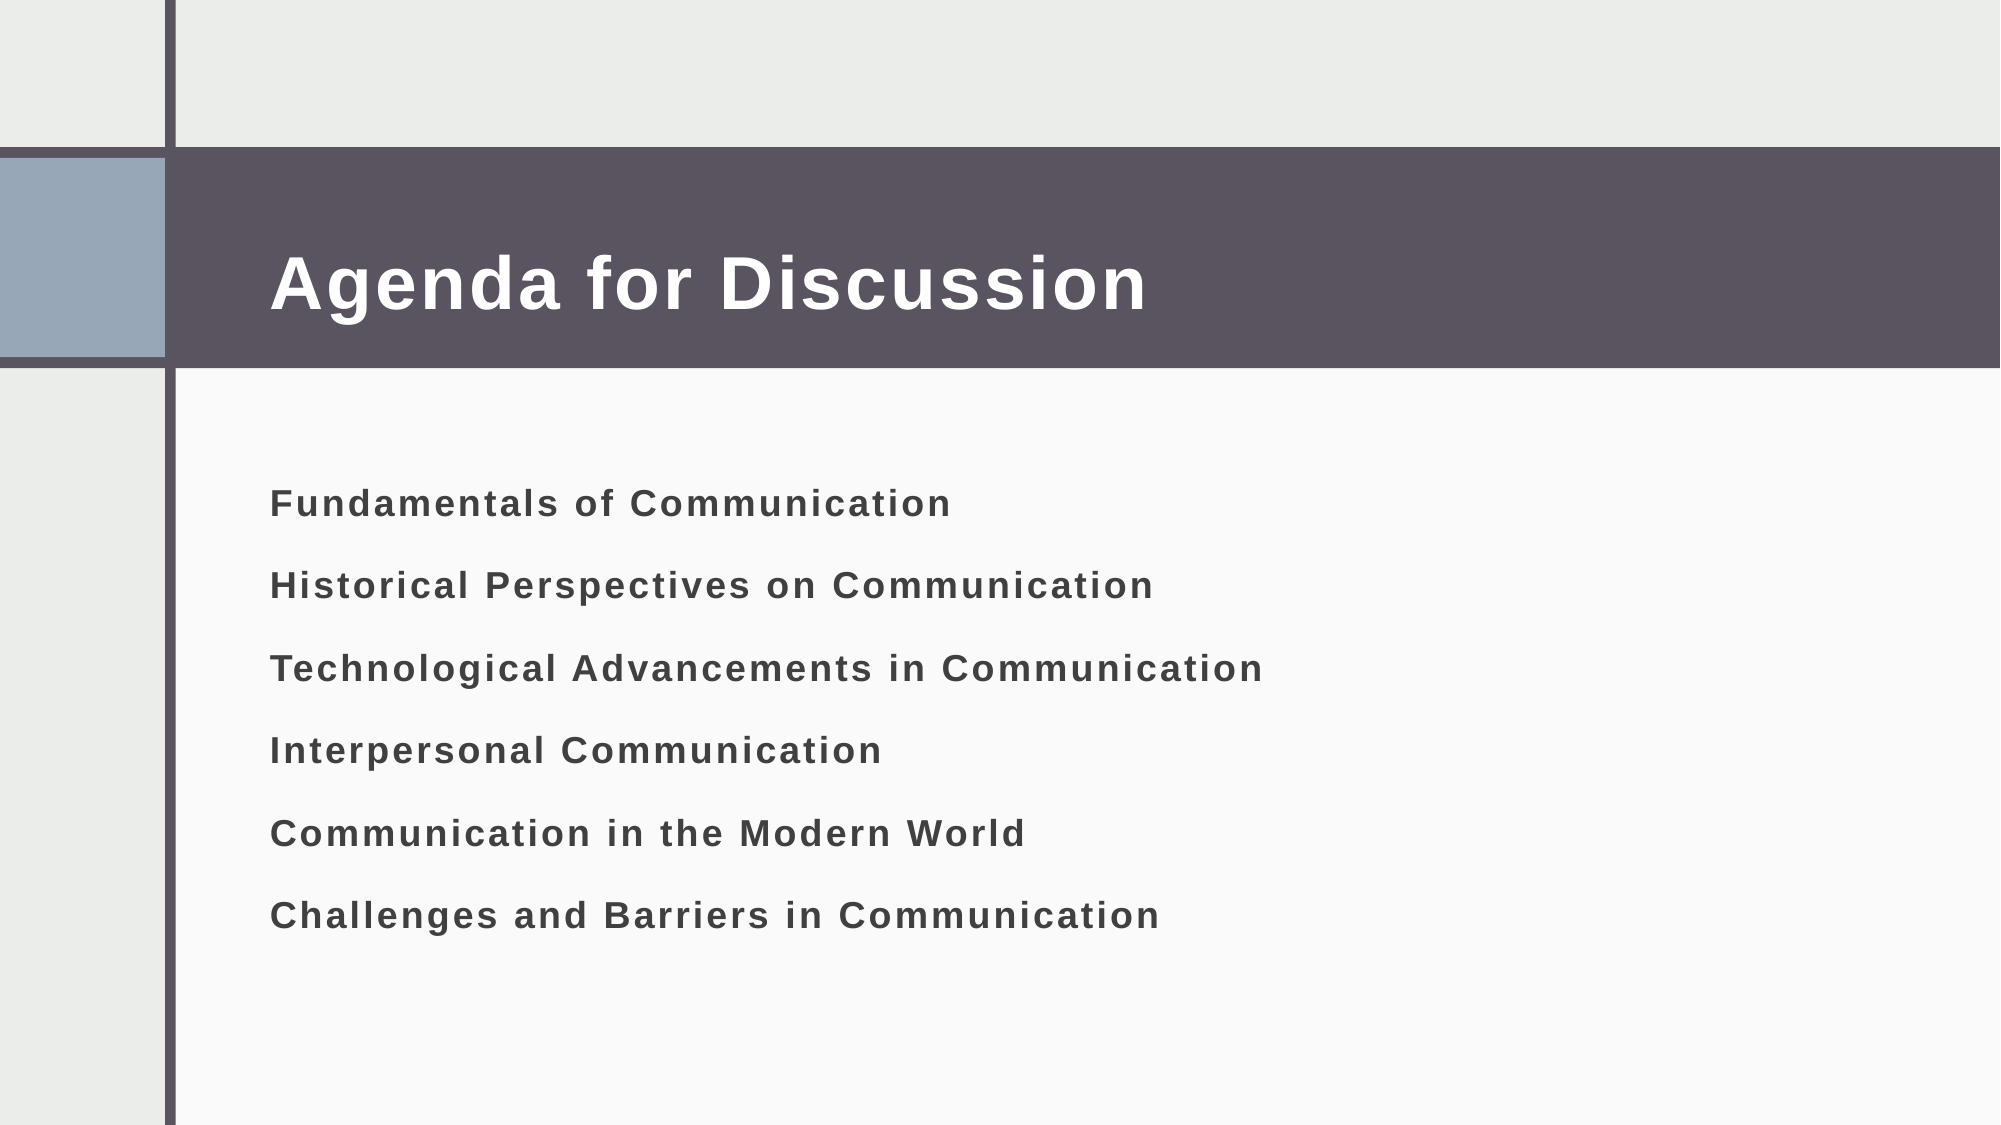

# Agenda for Discussion

Fundamentals of Communication
Historical Perspectives on Communication
Technological Advancements in Communication
Interpersonal Communication
Communication in the Modern World
Challenges and Barriers in Communication